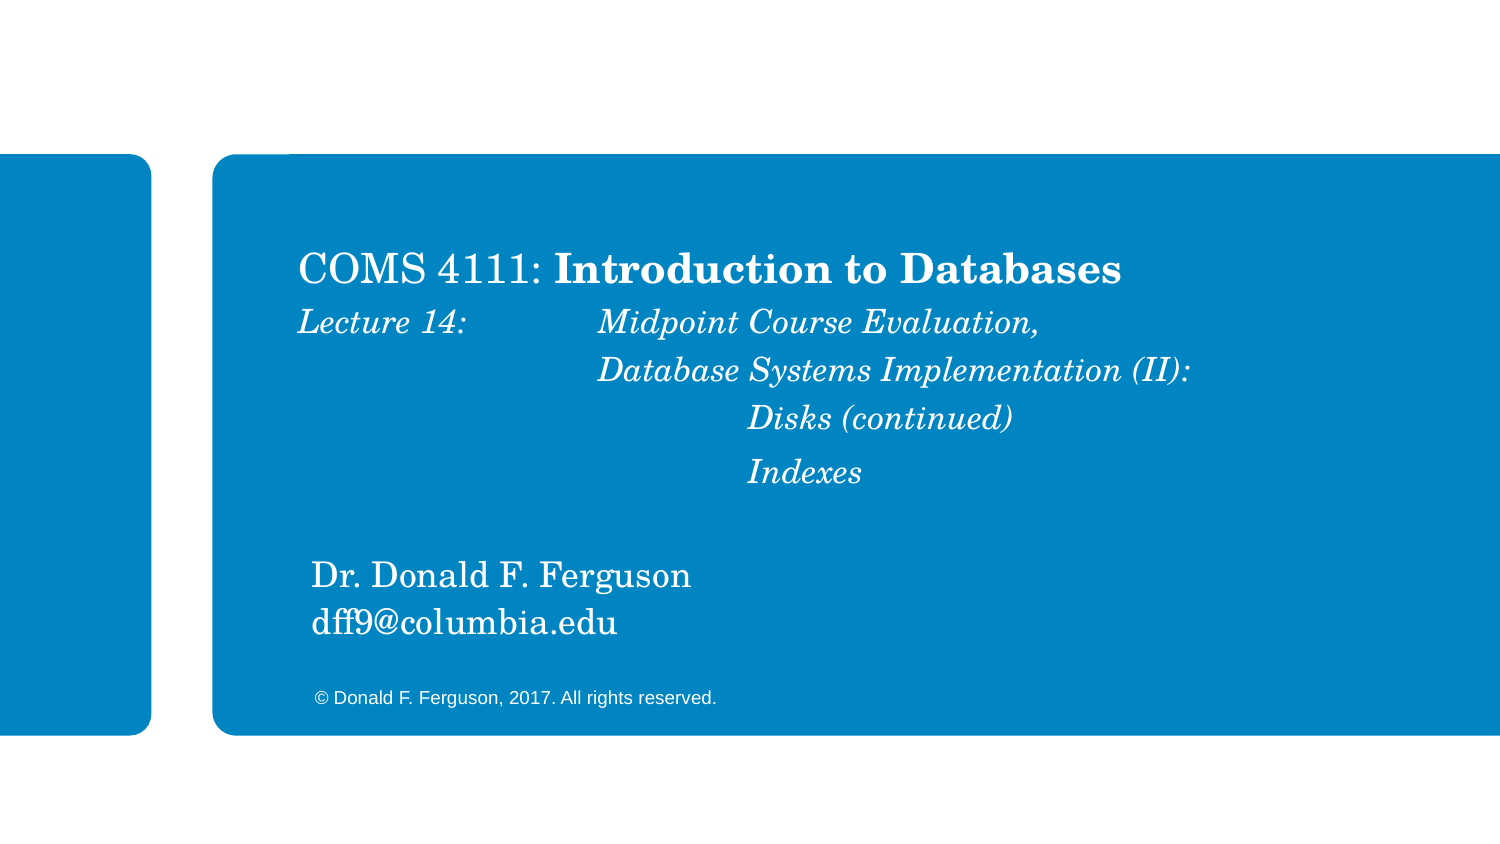

COMS 4111: Introduction to Databases
Lecture 14: 	Midpoint Course Evaluation,
	   	Database Systems Implementation (II):
			Disks (continued)
			Indexes
Dr. Donald F. Ferguson
dff9@columbia.edu